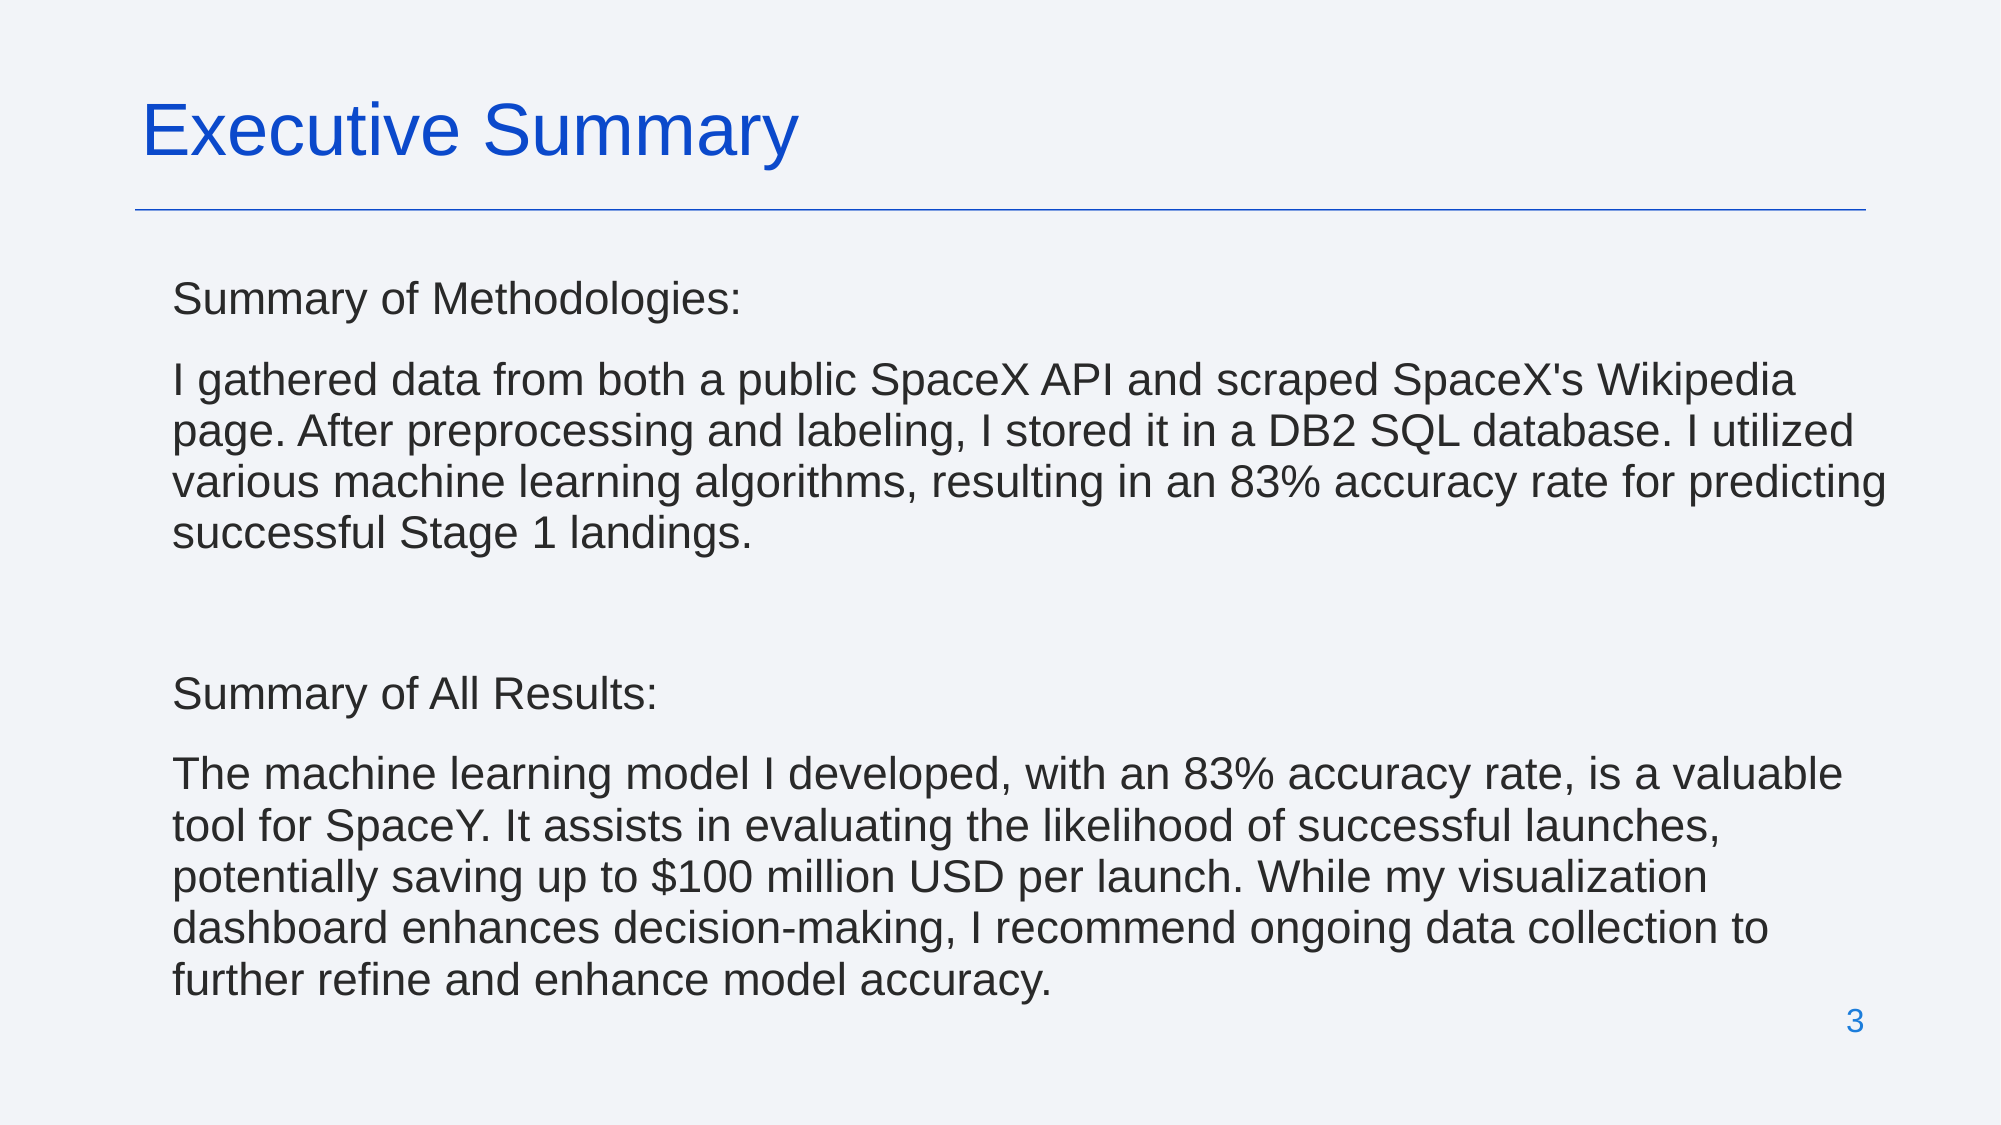

Executive Summary
Summary of Methodologies:
I gathered data from both a public SpaceX API and scraped SpaceX's Wikipedia page. After preprocessing and labeling, I stored it in a DB2 SQL database. I utilized various machine learning algorithms, resulting in an 83% accuracy rate for predicting successful Stage 1 landings.

Summary of All Results:
The machine learning model I developed, with an 83% accuracy rate, is a valuable tool for SpaceY. It assists in evaluating the likelihood of successful launches, potentially saving up to $100 million USD per launch. While my visualization dashboard enhances decision-making, I recommend ongoing data collection to further refine and enhance model accuracy.
# 3